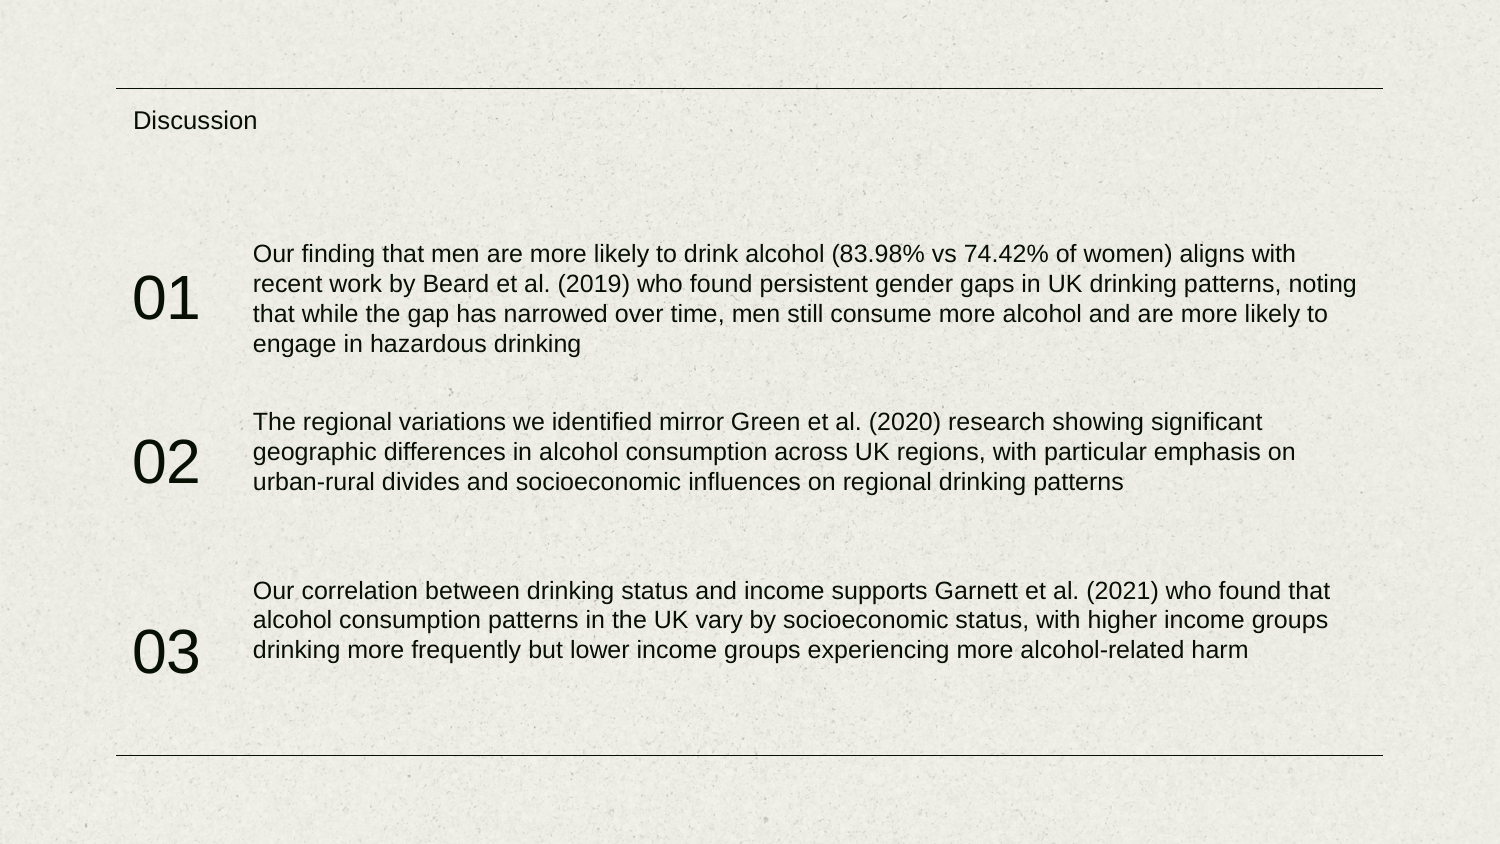

# Discussion
Our finding that men are more likely to drink alcohol (83.98% vs 74.42% of women) aligns with recent work by Beard et al. (2019) who found persistent gender gaps in UK drinking patterns, noting that while the gap has narrowed over time, men still consume more alcohol and are more likely to engage in hazardous drinking
01
The regional variations we identified mirror Green et al. (2020) research showing significant geographic differences in alcohol consumption across UK regions, with particular emphasis on urban-rural divides and socioeconomic influences on regional drinking patterns
02
Our correlation between drinking status and income supports Garnett et al. (2021) who found that alcohol consumption patterns in the UK vary by socioeconomic status, with higher income groups drinking more frequently but lower income groups experiencing more alcohol-related harm
03